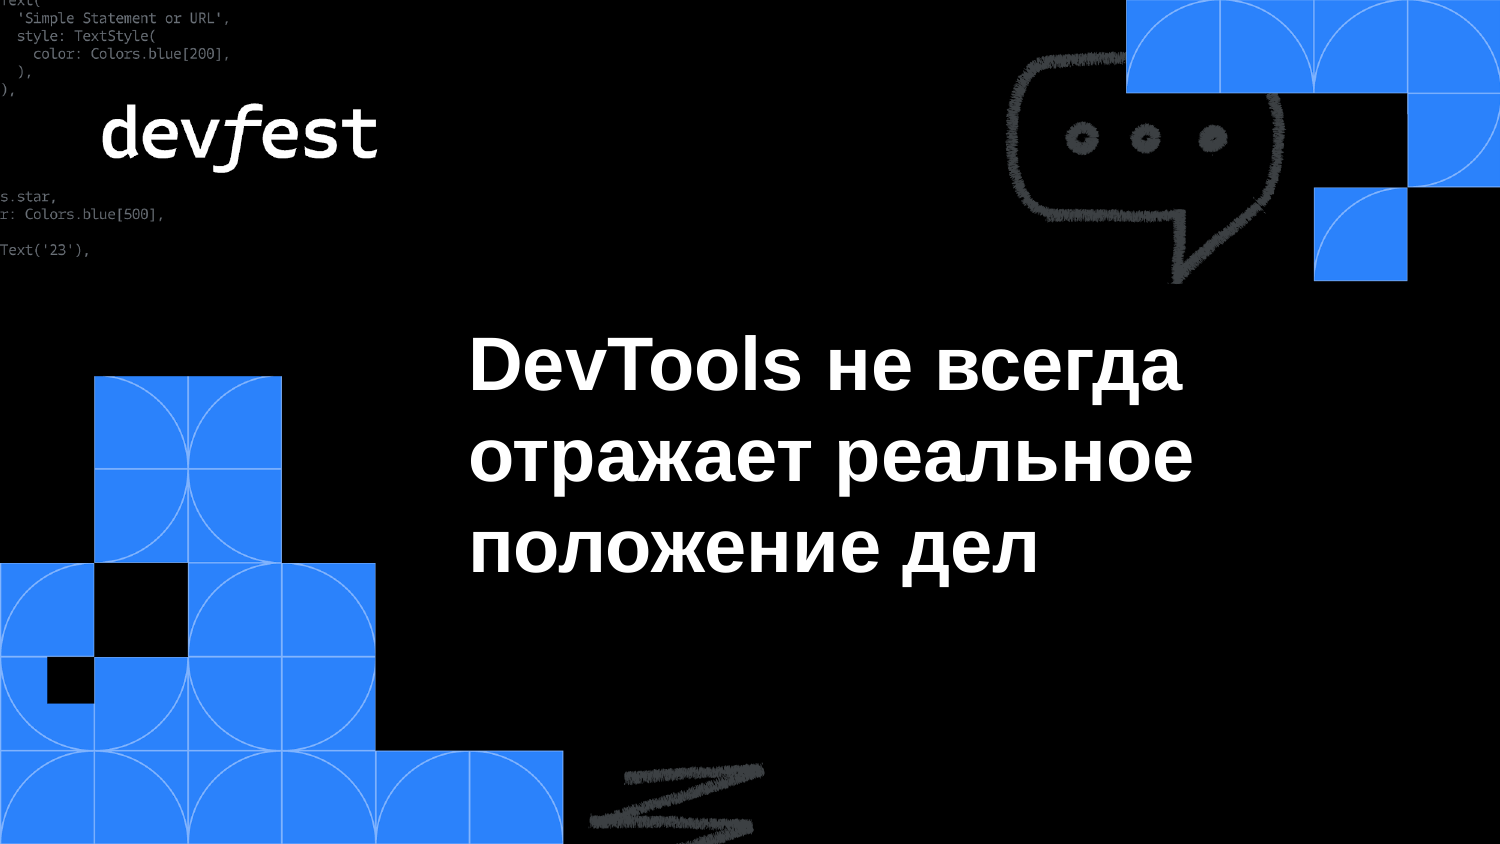

# DevTools не всегда отражает реальное положение дел